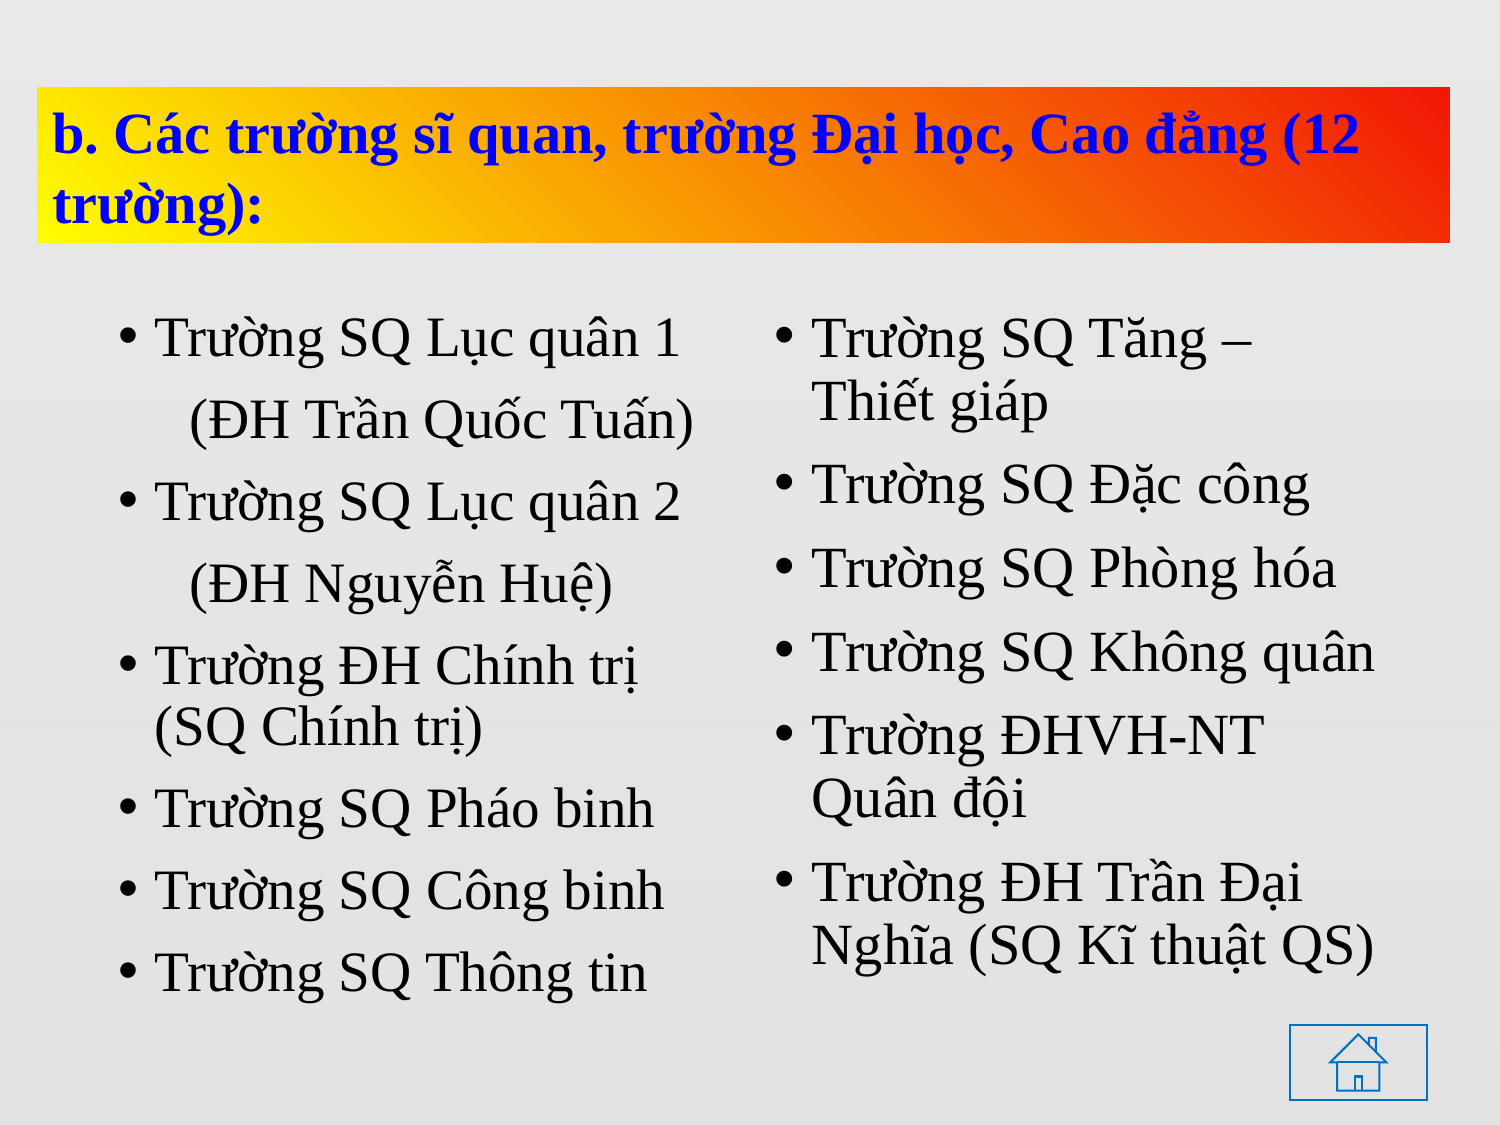

b. Các trường sĩ quan, trường Đại học, Cao đẳng (12 trường):
Trường SQ Lục quân 1
     (ĐH Trần Quốc Tuấn)
Trường SQ Lục quân 2
     (ĐH Nguyễn Huệ)
Trường ĐH Chính trị       (SQ Chính trị)
Trường SQ Pháo binh
Trường SQ Công binh
Trường SQ Thông tin

Trường SQ Tăng – Thiết giáp
Trường SQ Đặc công
Trường SQ Phòng hóa
Trường SQ Không quân
Trường ĐHVH-NT Quân đội
Trường ĐH Trần Đại Nghĩa (SQ Kĩ thuật QS)